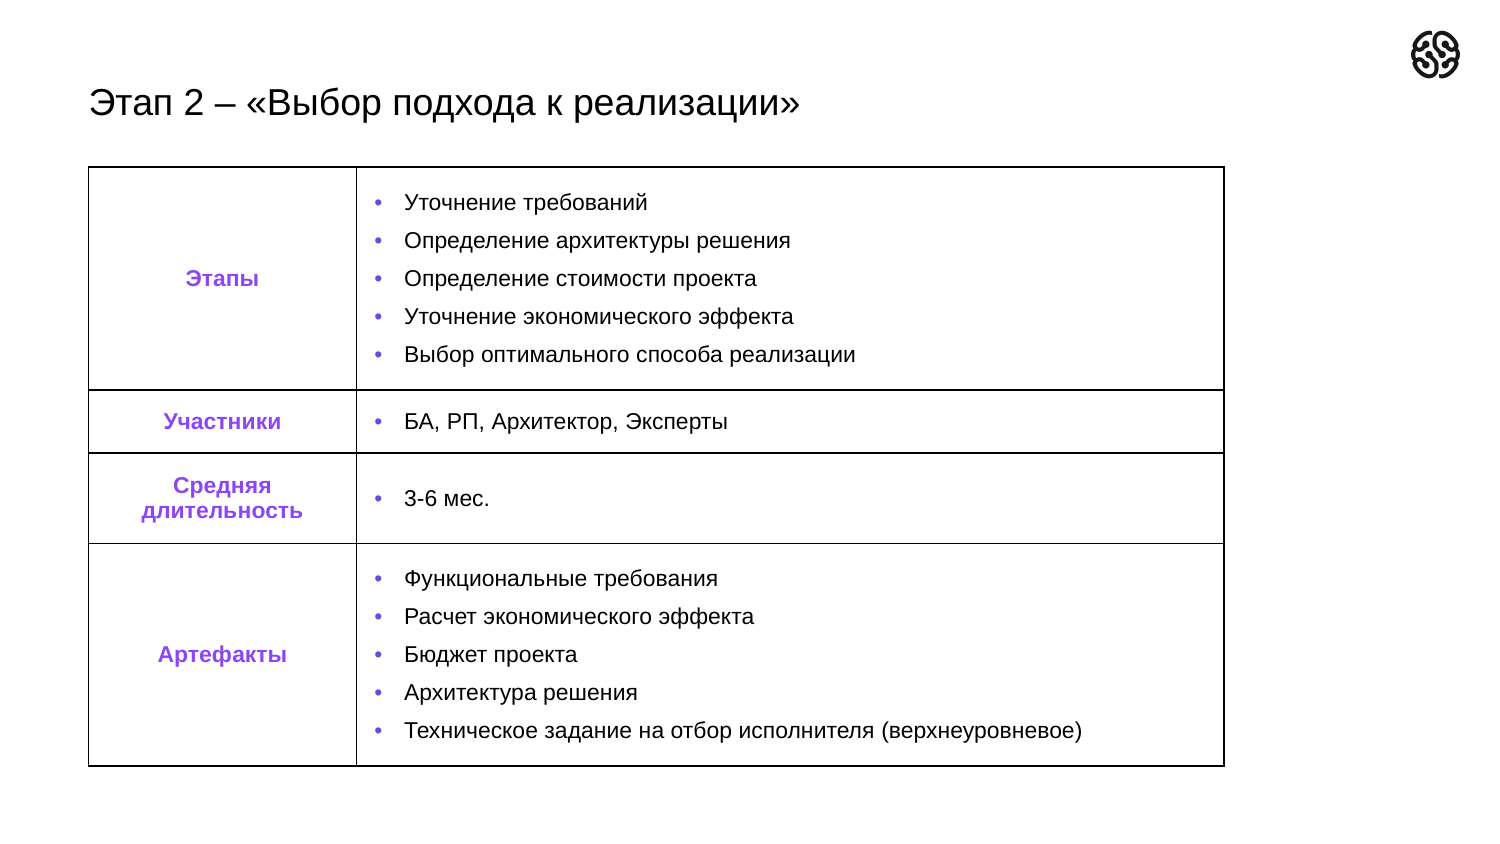

# Этап 2 – «Выбор подхода к реализации»
| Этапы | Уточнение требований Определение архитектуры решения Определение стоимости проекта Уточнение экономического эффекта Выбор оптимального способа реализации |
| --- | --- |
| Участники | БА, РП, Архитектор, Эксперты |
| Средняя длительность | 3-6 мес. |
| Артефакты | Функциональные требования Расчет экономического эффекта Бюджет проекта Архитектура решения Техническое задание на отбор исполнителя (верхнеуровневое) |